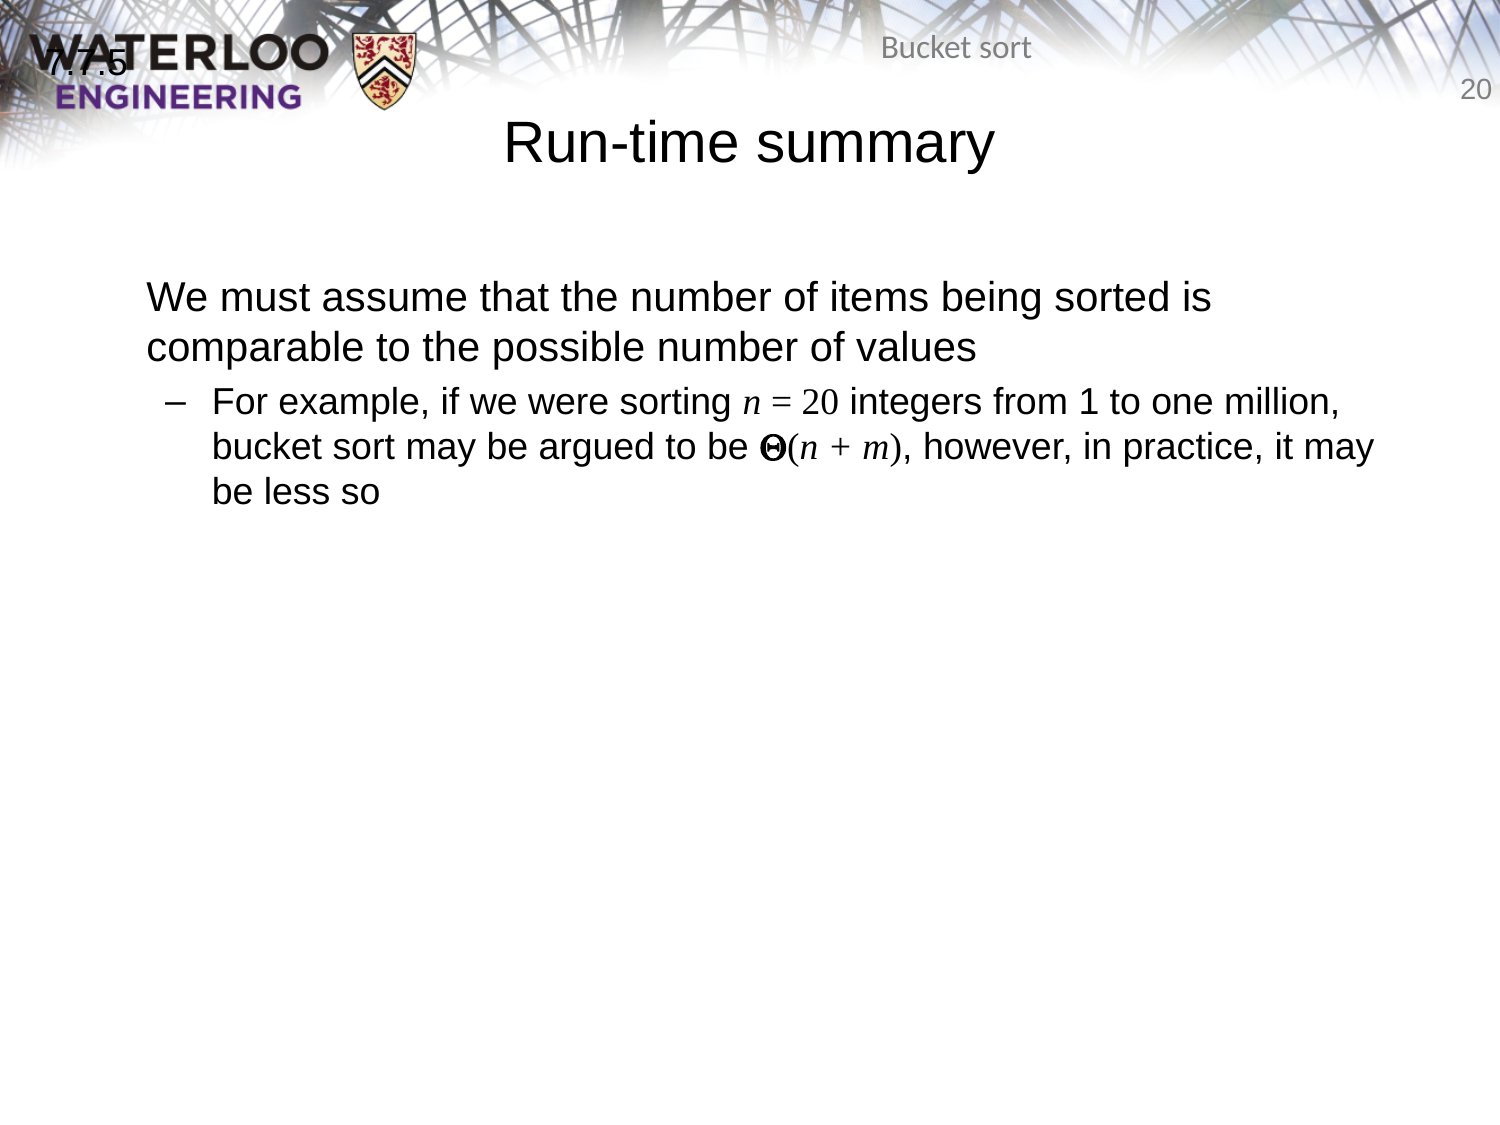

7.7.5
# Run-time summary
	We must assume that the number of items being sorted is comparable to the possible number of values
For example, if we were sorting n = 20 integers from 1 to one million, bucket sort may be argued to be Θ(n + m), however, in practice, it may be less so